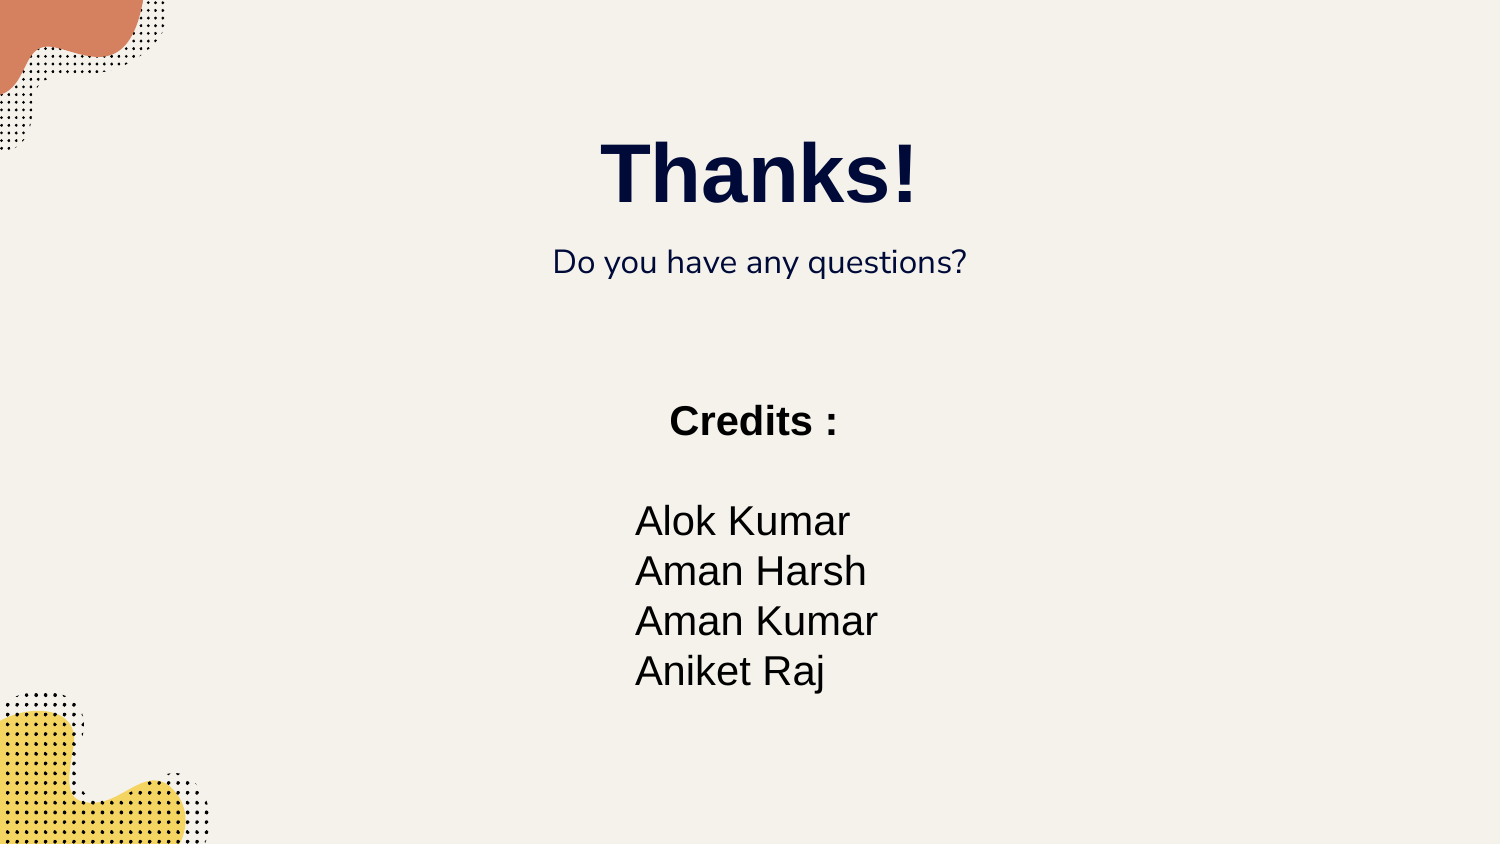

# Thanks!
Do you have any questions?
   Credits :

Alok Kumar
Aman Harsh
Aman Kumar
Aniket Raj